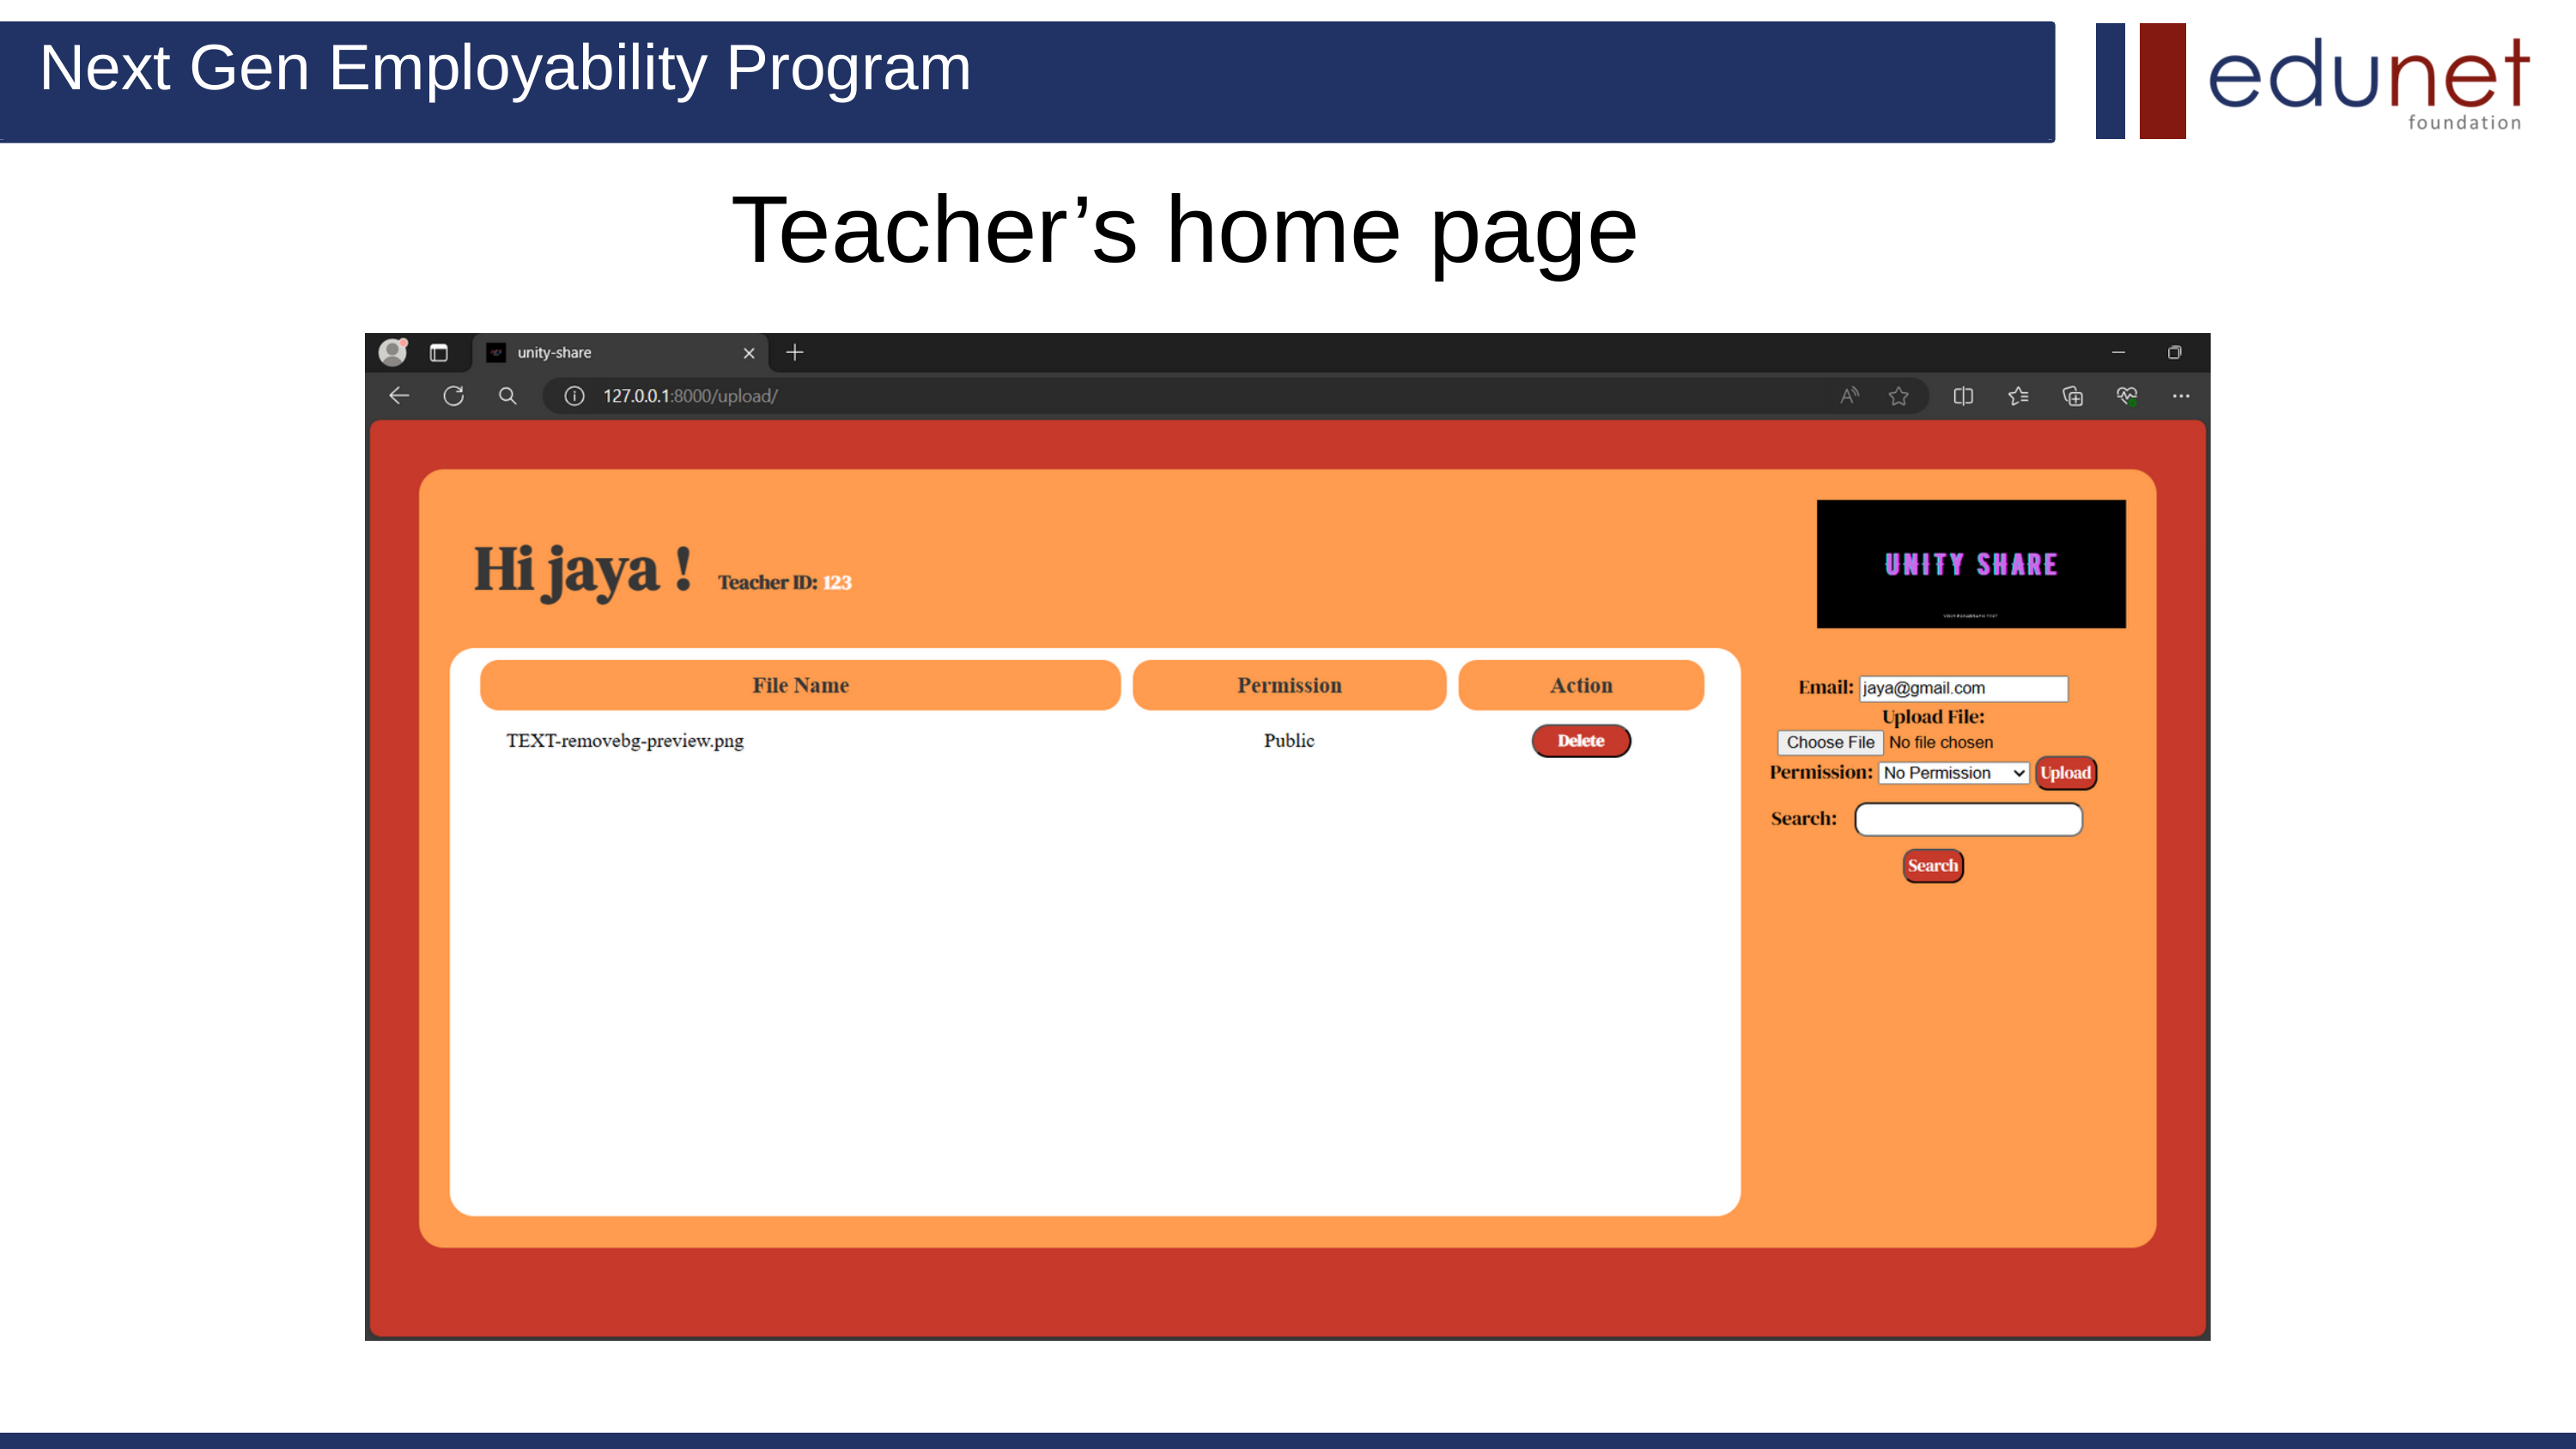

Next Gen Employability Program
Teacher’s home page